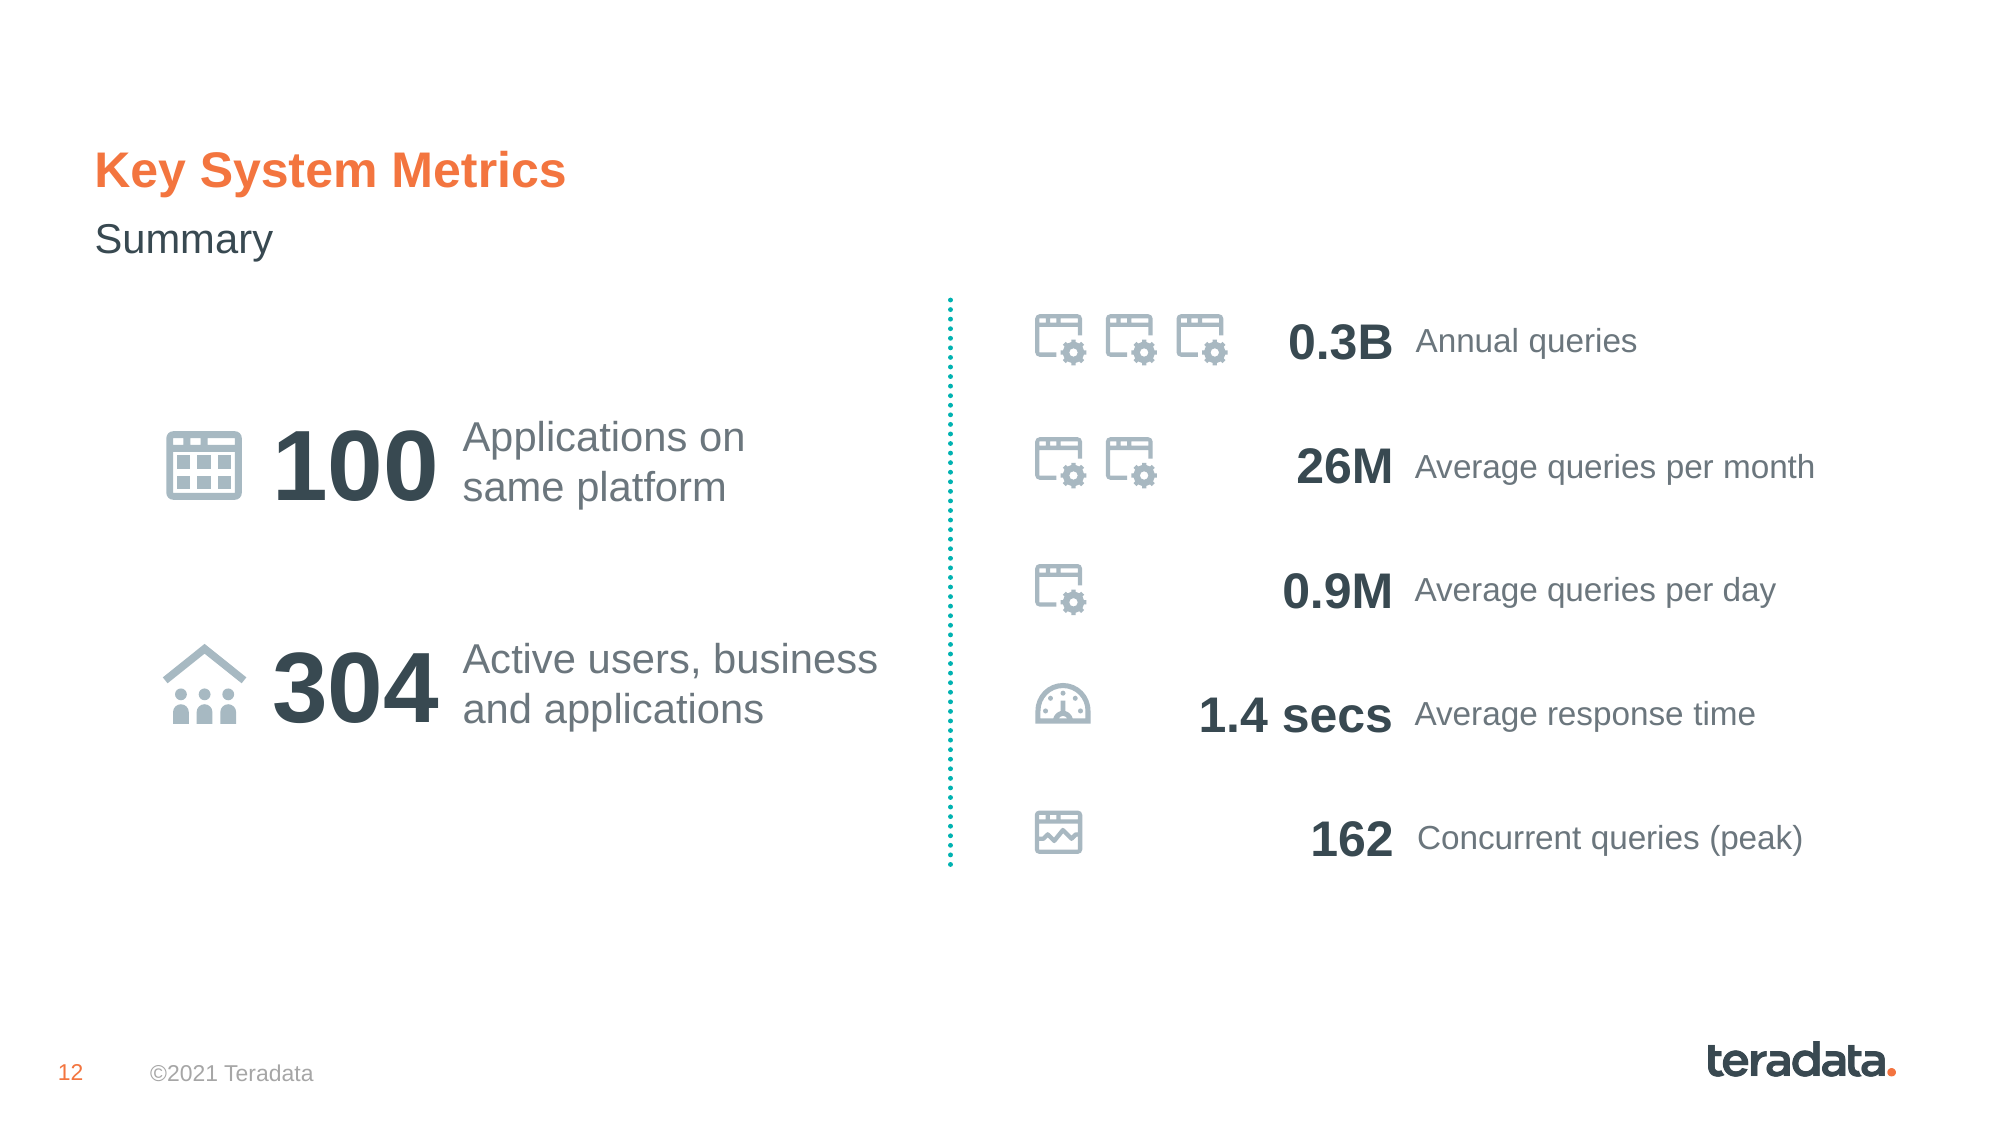

# Key System Metrics
Summary
0.3B
Annual queries

100
Applications on
same platform

26M
Average queries per month

0.9M
Average queries per day

304
Active users, business
and applications

1.4 secs
Average response time

162
Concurrent queries (peak)